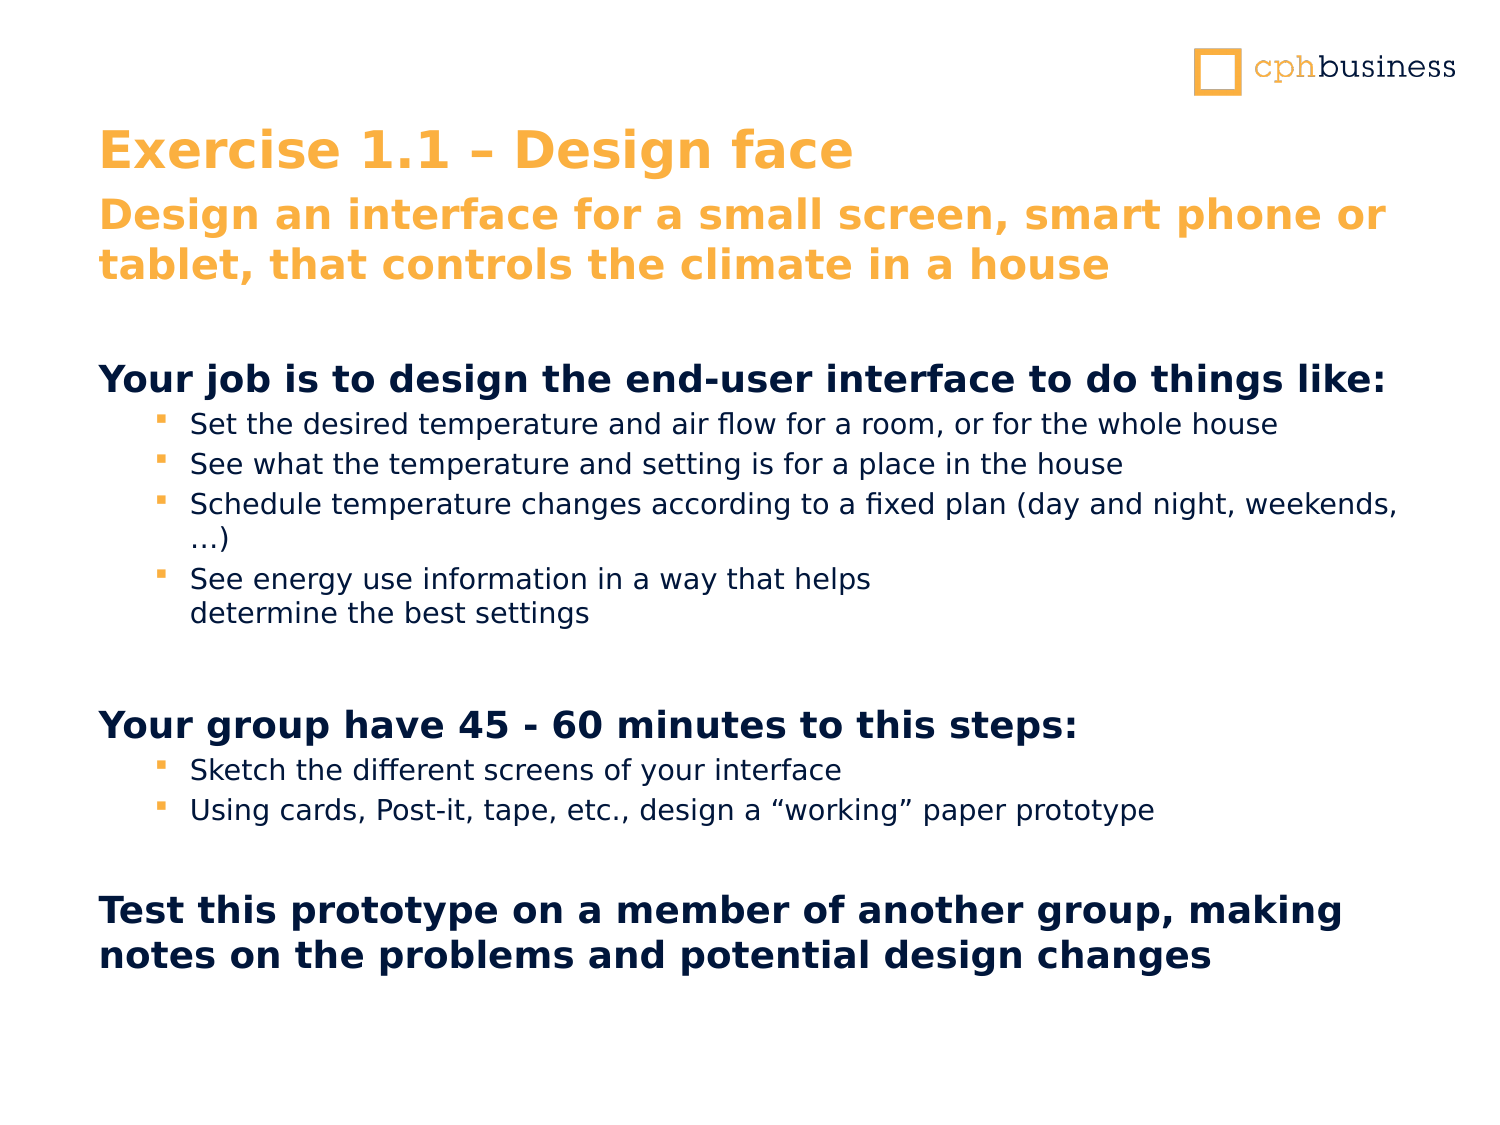

Exercise 1.1 – Design face
Design an interface for a small screen, smart phone or tablet, that controls the climate in a house
Your job is to design the end-user interface to do things like:
Set the desired temperature and air flow for a room, or for the whole house
See what the temperature and setting is for a place in the house
Schedule temperature changes according to a fixed plan (day and night, weekends,…)
See energy use information in a way that helps
determine the best settings

Your group have 45 - 60 minutes to this steps:
Sketch the different screens of your interface
Using cards, Post-it, tape, etc., design a “working” paper prototype

Test this prototype on a member of another group, making notes on the problems and potential design changes